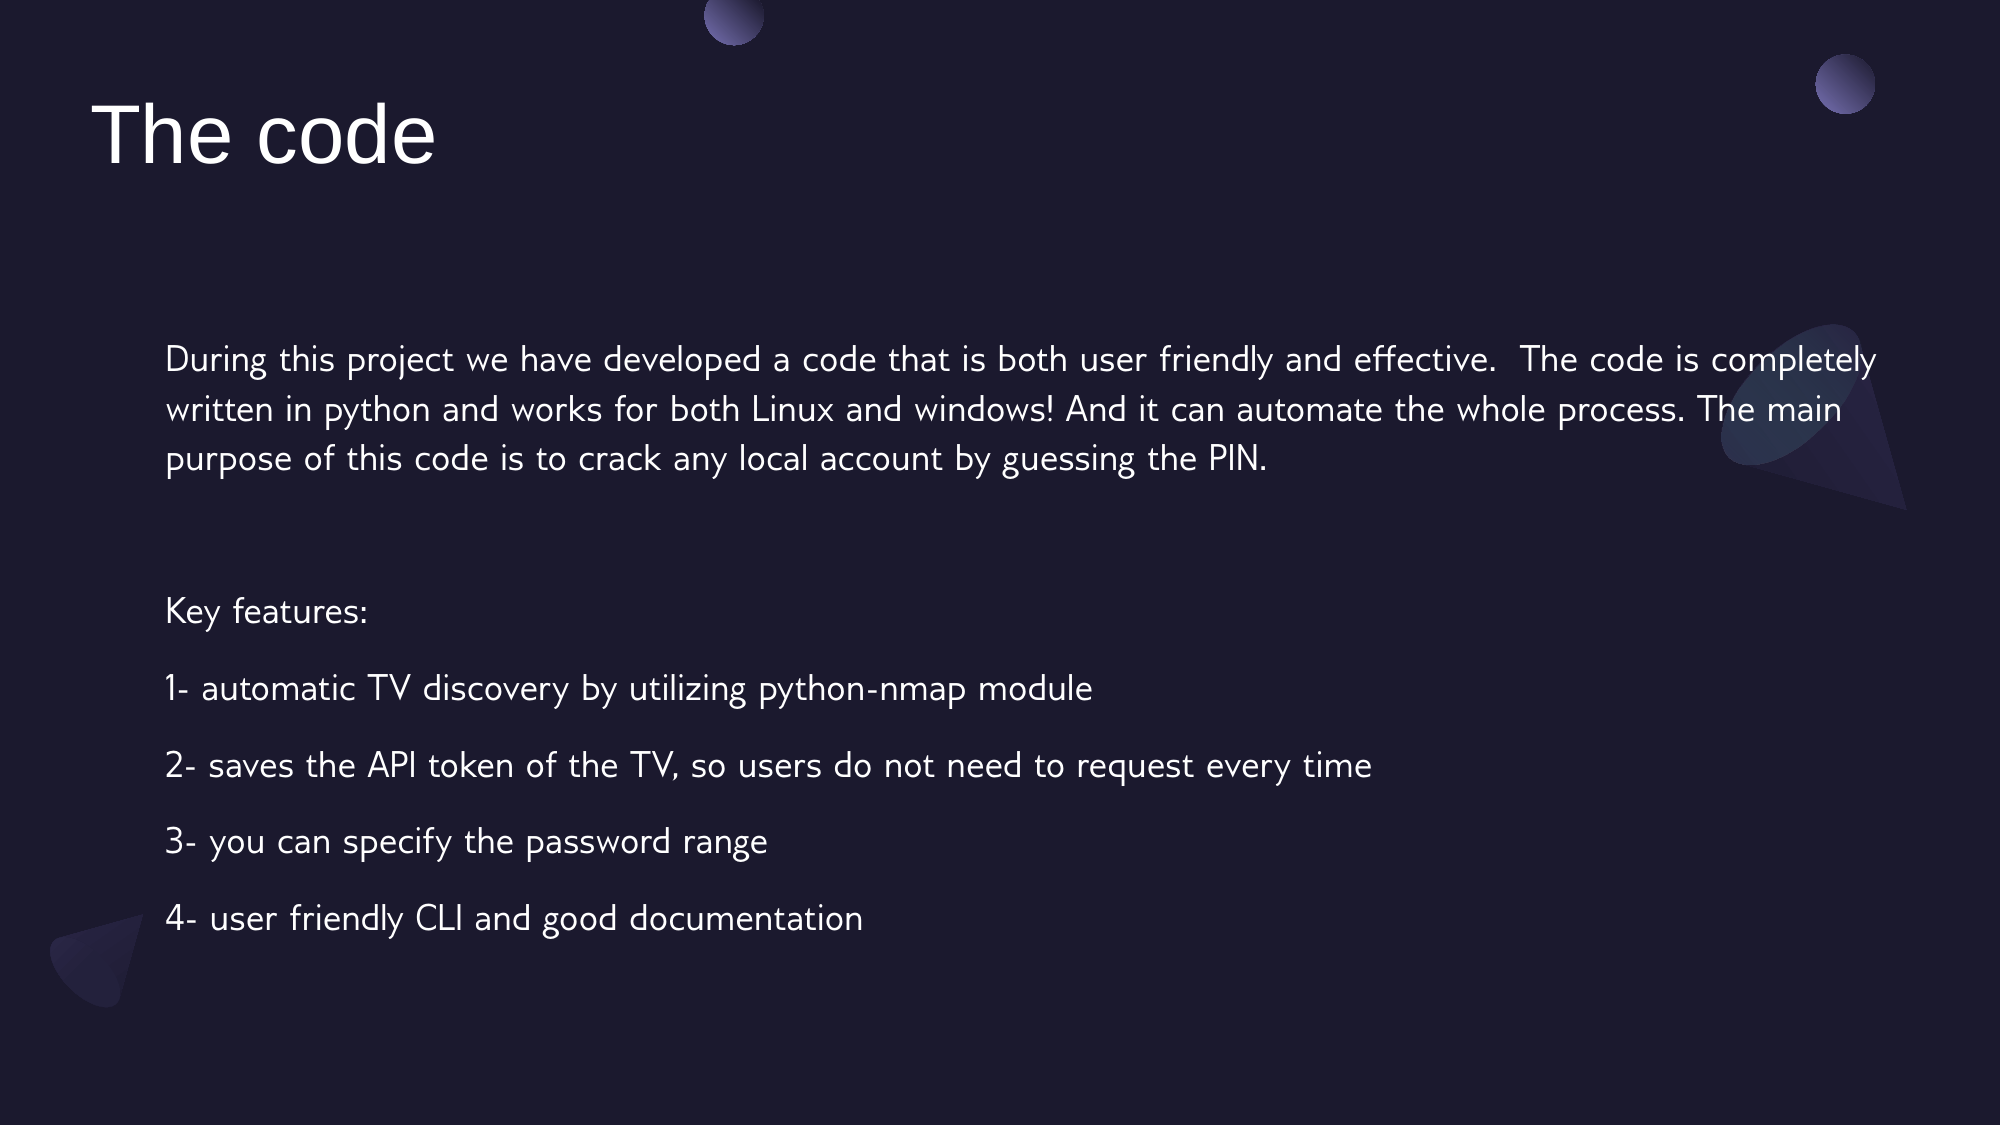

# The code
During this project we have developed a code that is both user friendly and effective.  The code is completely written in python and works for both Linux and windows! And it can automate the whole process. The main purpose of this code is to crack any local account by guessing the PIN.

Key features:
1- automatic TV discovery by utilizing python-nmap module
2- saves the API token of the TV, so users do not need to request every time
3- you can specify the password range
4- user friendly CLI and good documentation